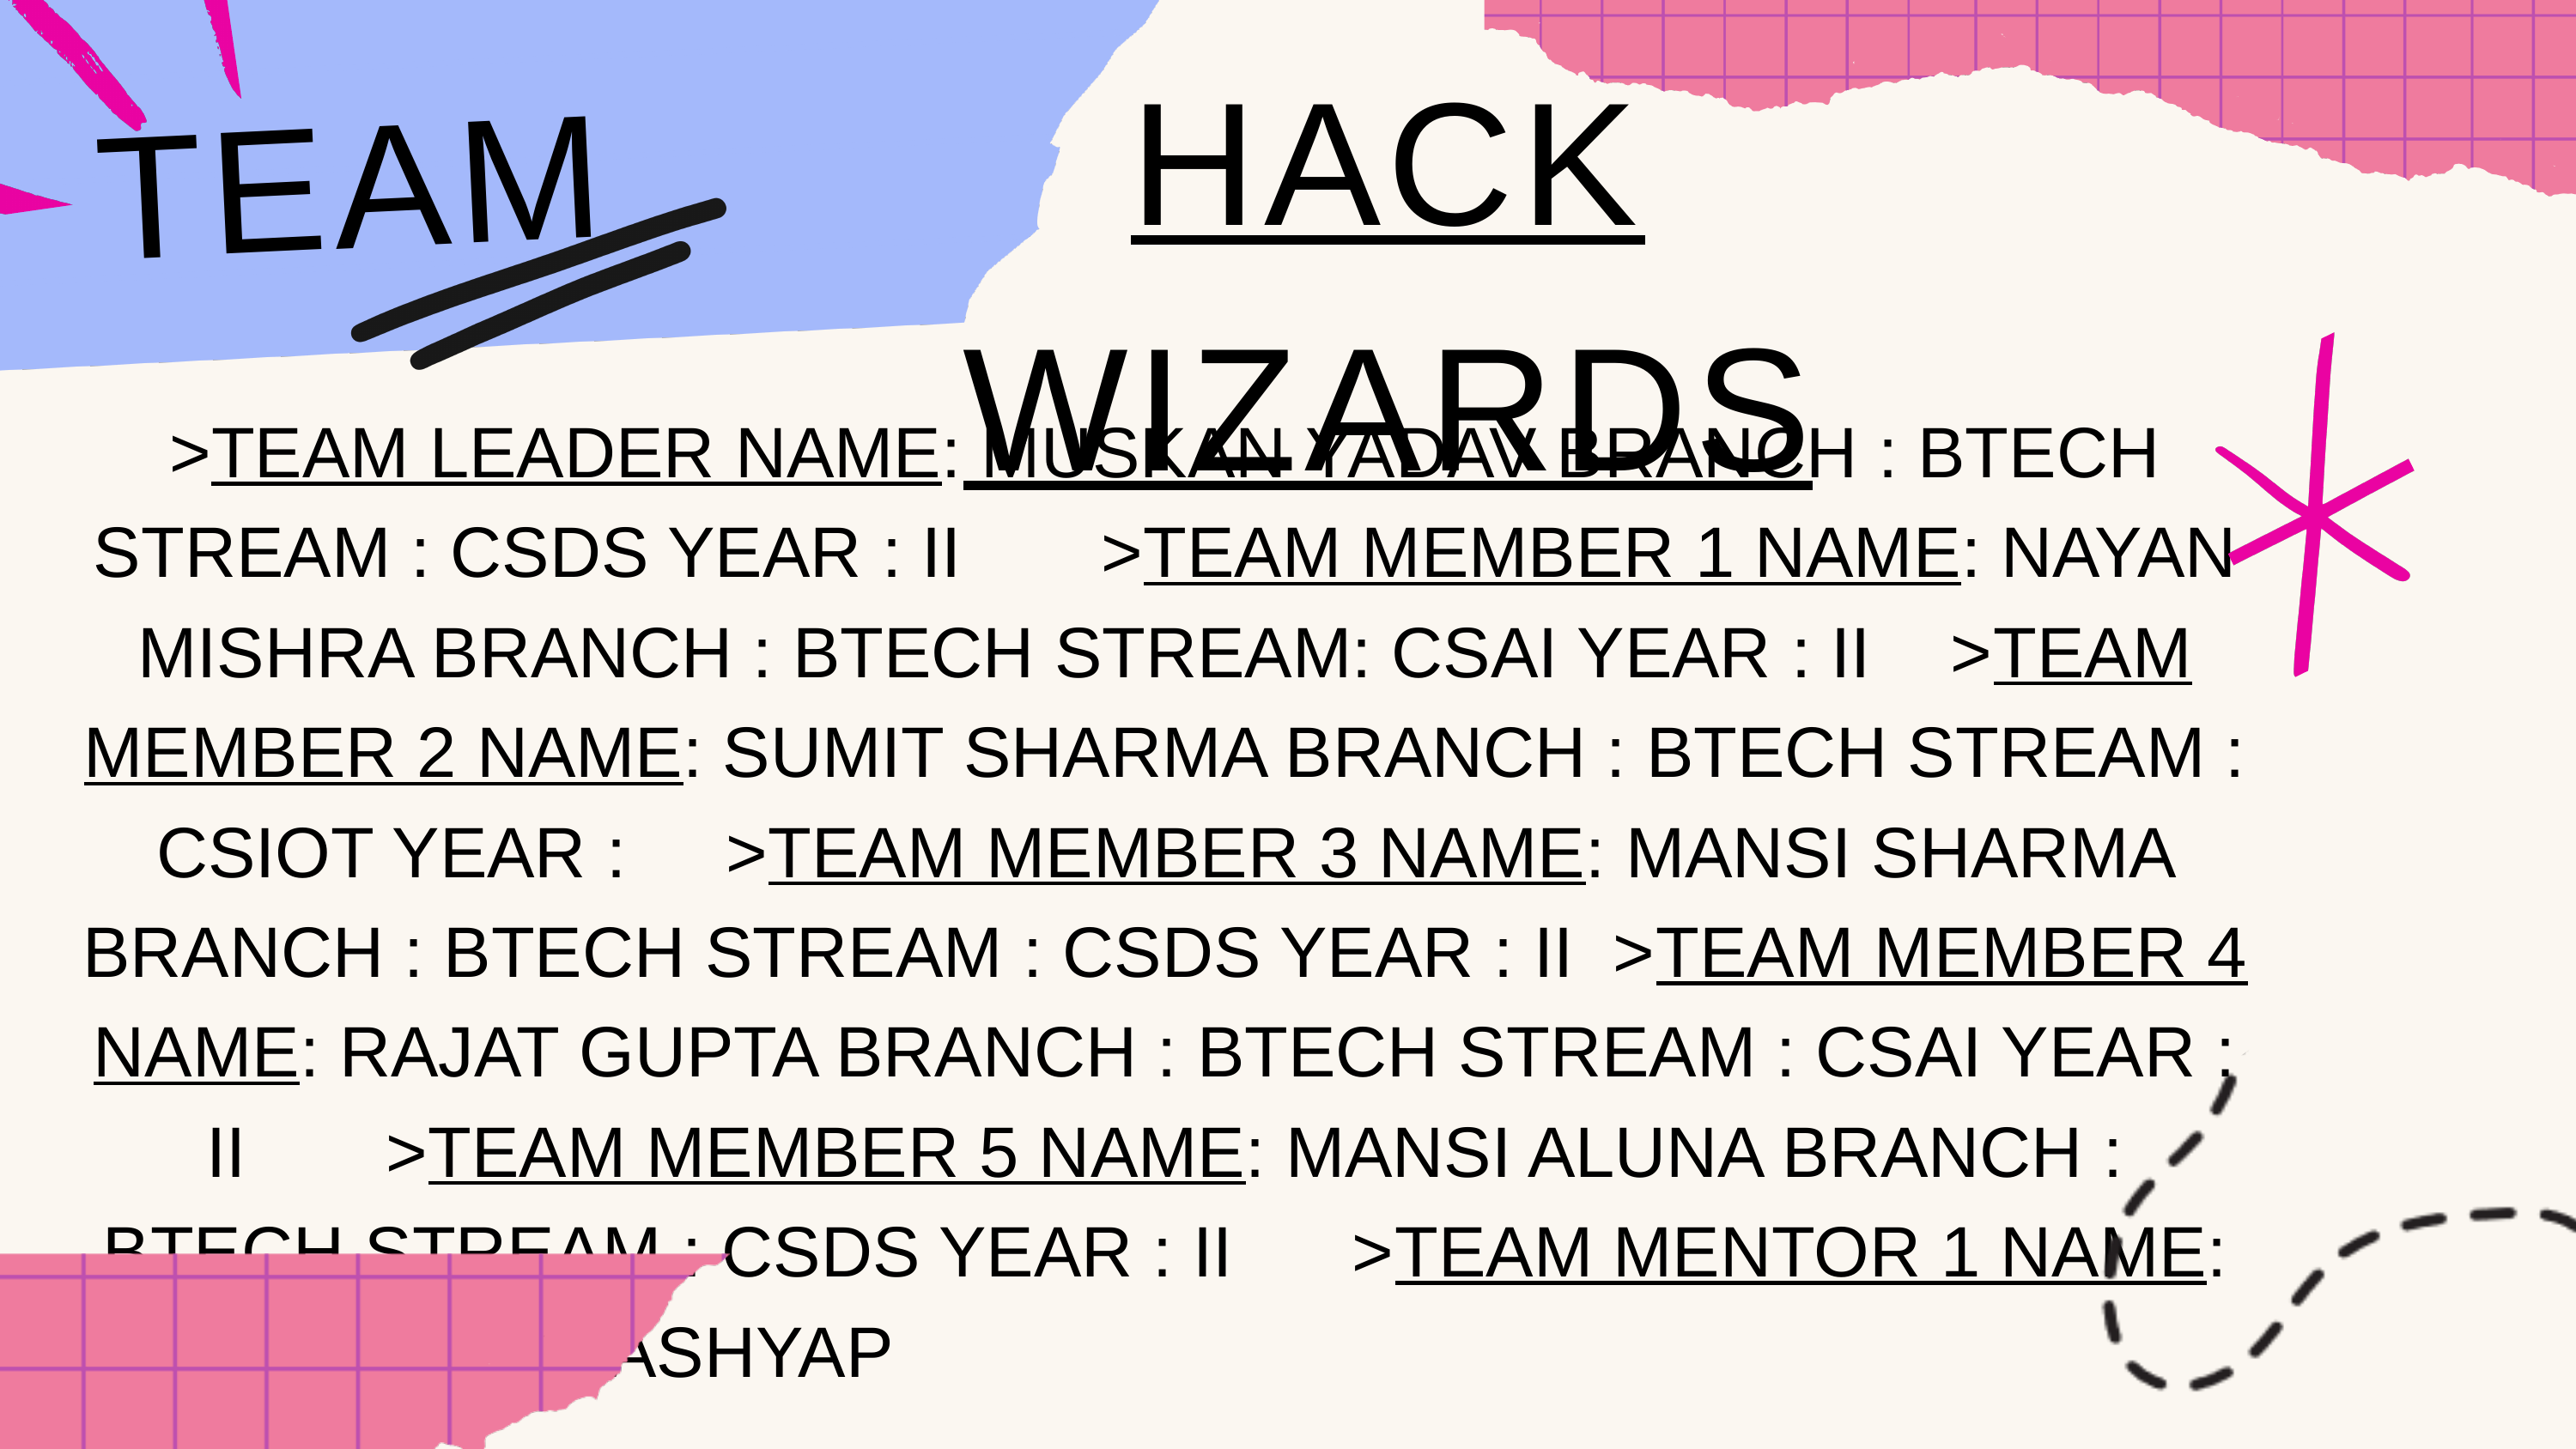

HACK WIZARDS
TEAM

>TEAM LEADER NAME: MUSKAN YADAV BRANCH : BTECH STREAM : CSDS YEAR : II       >TEAM MEMBER 1 NAME: NAYAN MISHRA BRANCH : BTECH STREAM: CSAI YEAR : II    >TEAM MEMBER 2 NAME: SUMIT SHARMA BRANCH : BTECH STREAM : CSIOT YEAR :     >TEAM MEMBER 3 NAME: MANSI SHARMA BRANCH : BTECH STREAM : CSDS YEAR : II  >TEAM MEMBER 4 NAME: RAJAT GUPTA BRANCH : BTECH STREAM : CSAI YEAR : II       >TEAM MEMBER 5 NAME: MANSI ALUNA BRANCH : BTECH STREAM : CSDS YEAR : II      >TEAM MENTOR 1 NAME: MR. KAMAL KHASHYAP